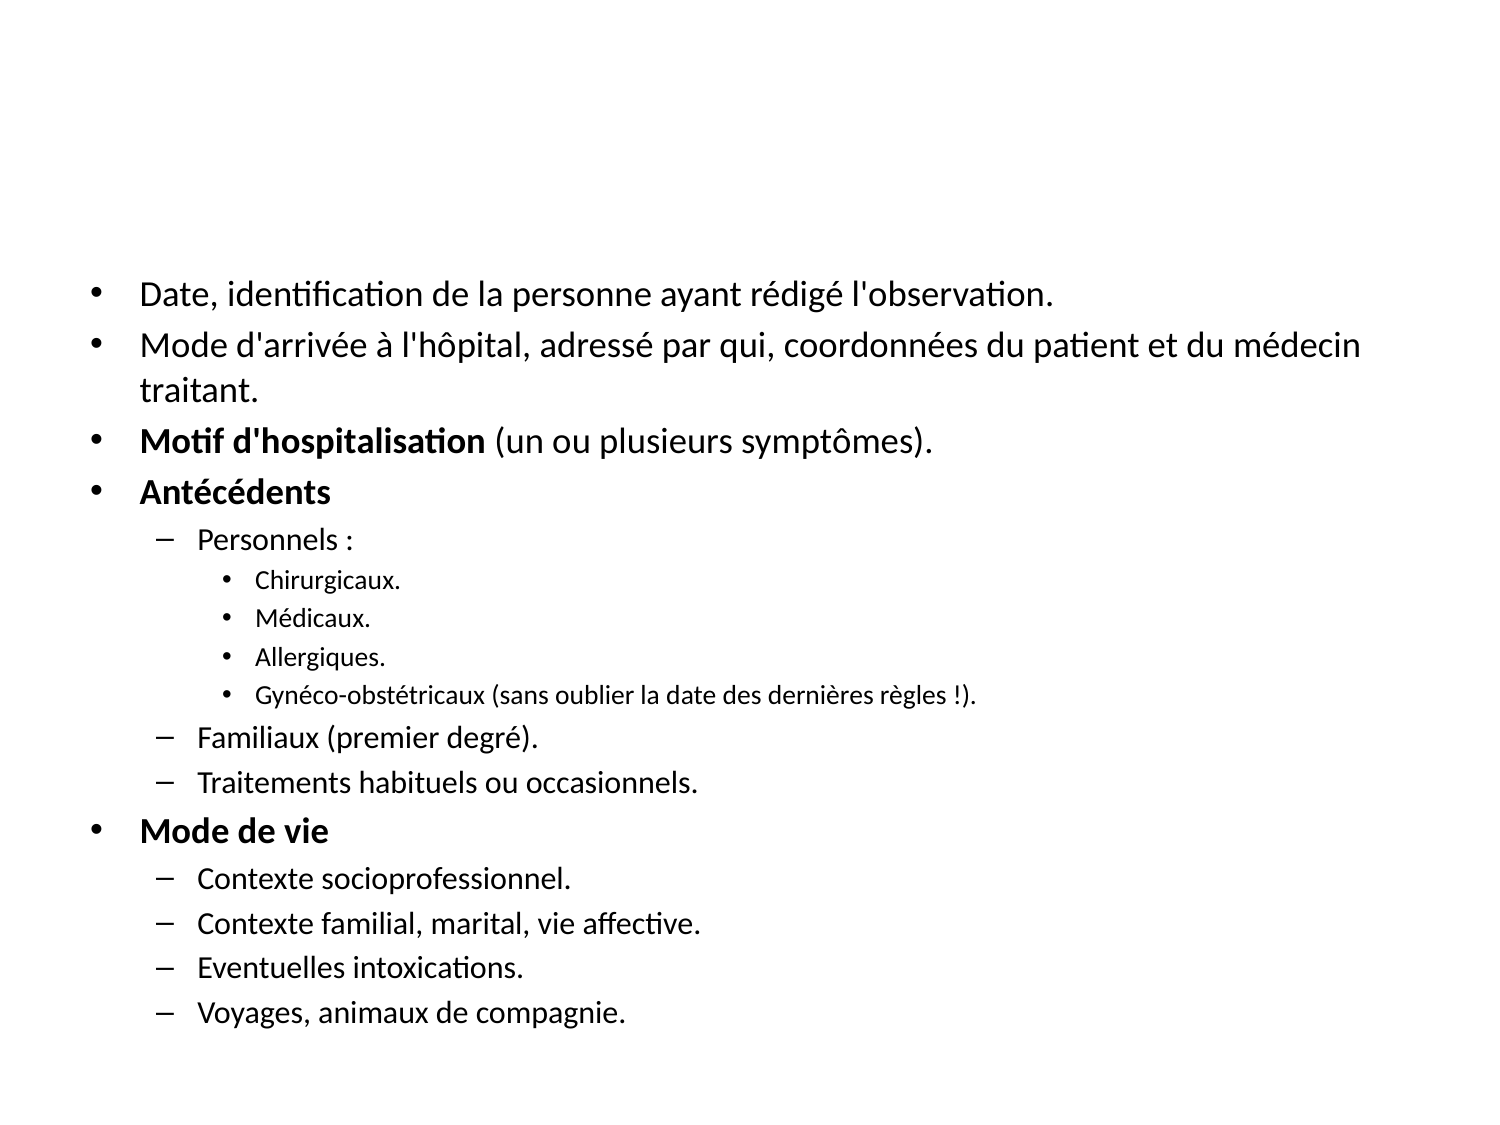

#
Date, identification de la personne ayant rédigé l'observation.
Mode d'arrivée à l'hôpital, adressé par qui, coordonnées du patient et du médecin traitant.
Motif d'hospitalisation (un ou plusieurs symptômes).
Antécédents
Personnels :
Chirurgicaux.
Médicaux.
Allergiques.
Gynéco-obstétricaux (sans oublier la date des dernières règles !).
Familiaux (premier degré).
Traitements habituels ou occasionnels.
Mode de vie
Contexte socioprofessionnel.
Contexte familial, marital, vie affective.
Eventuelles intoxications.
Voyages, animaux de compagnie.